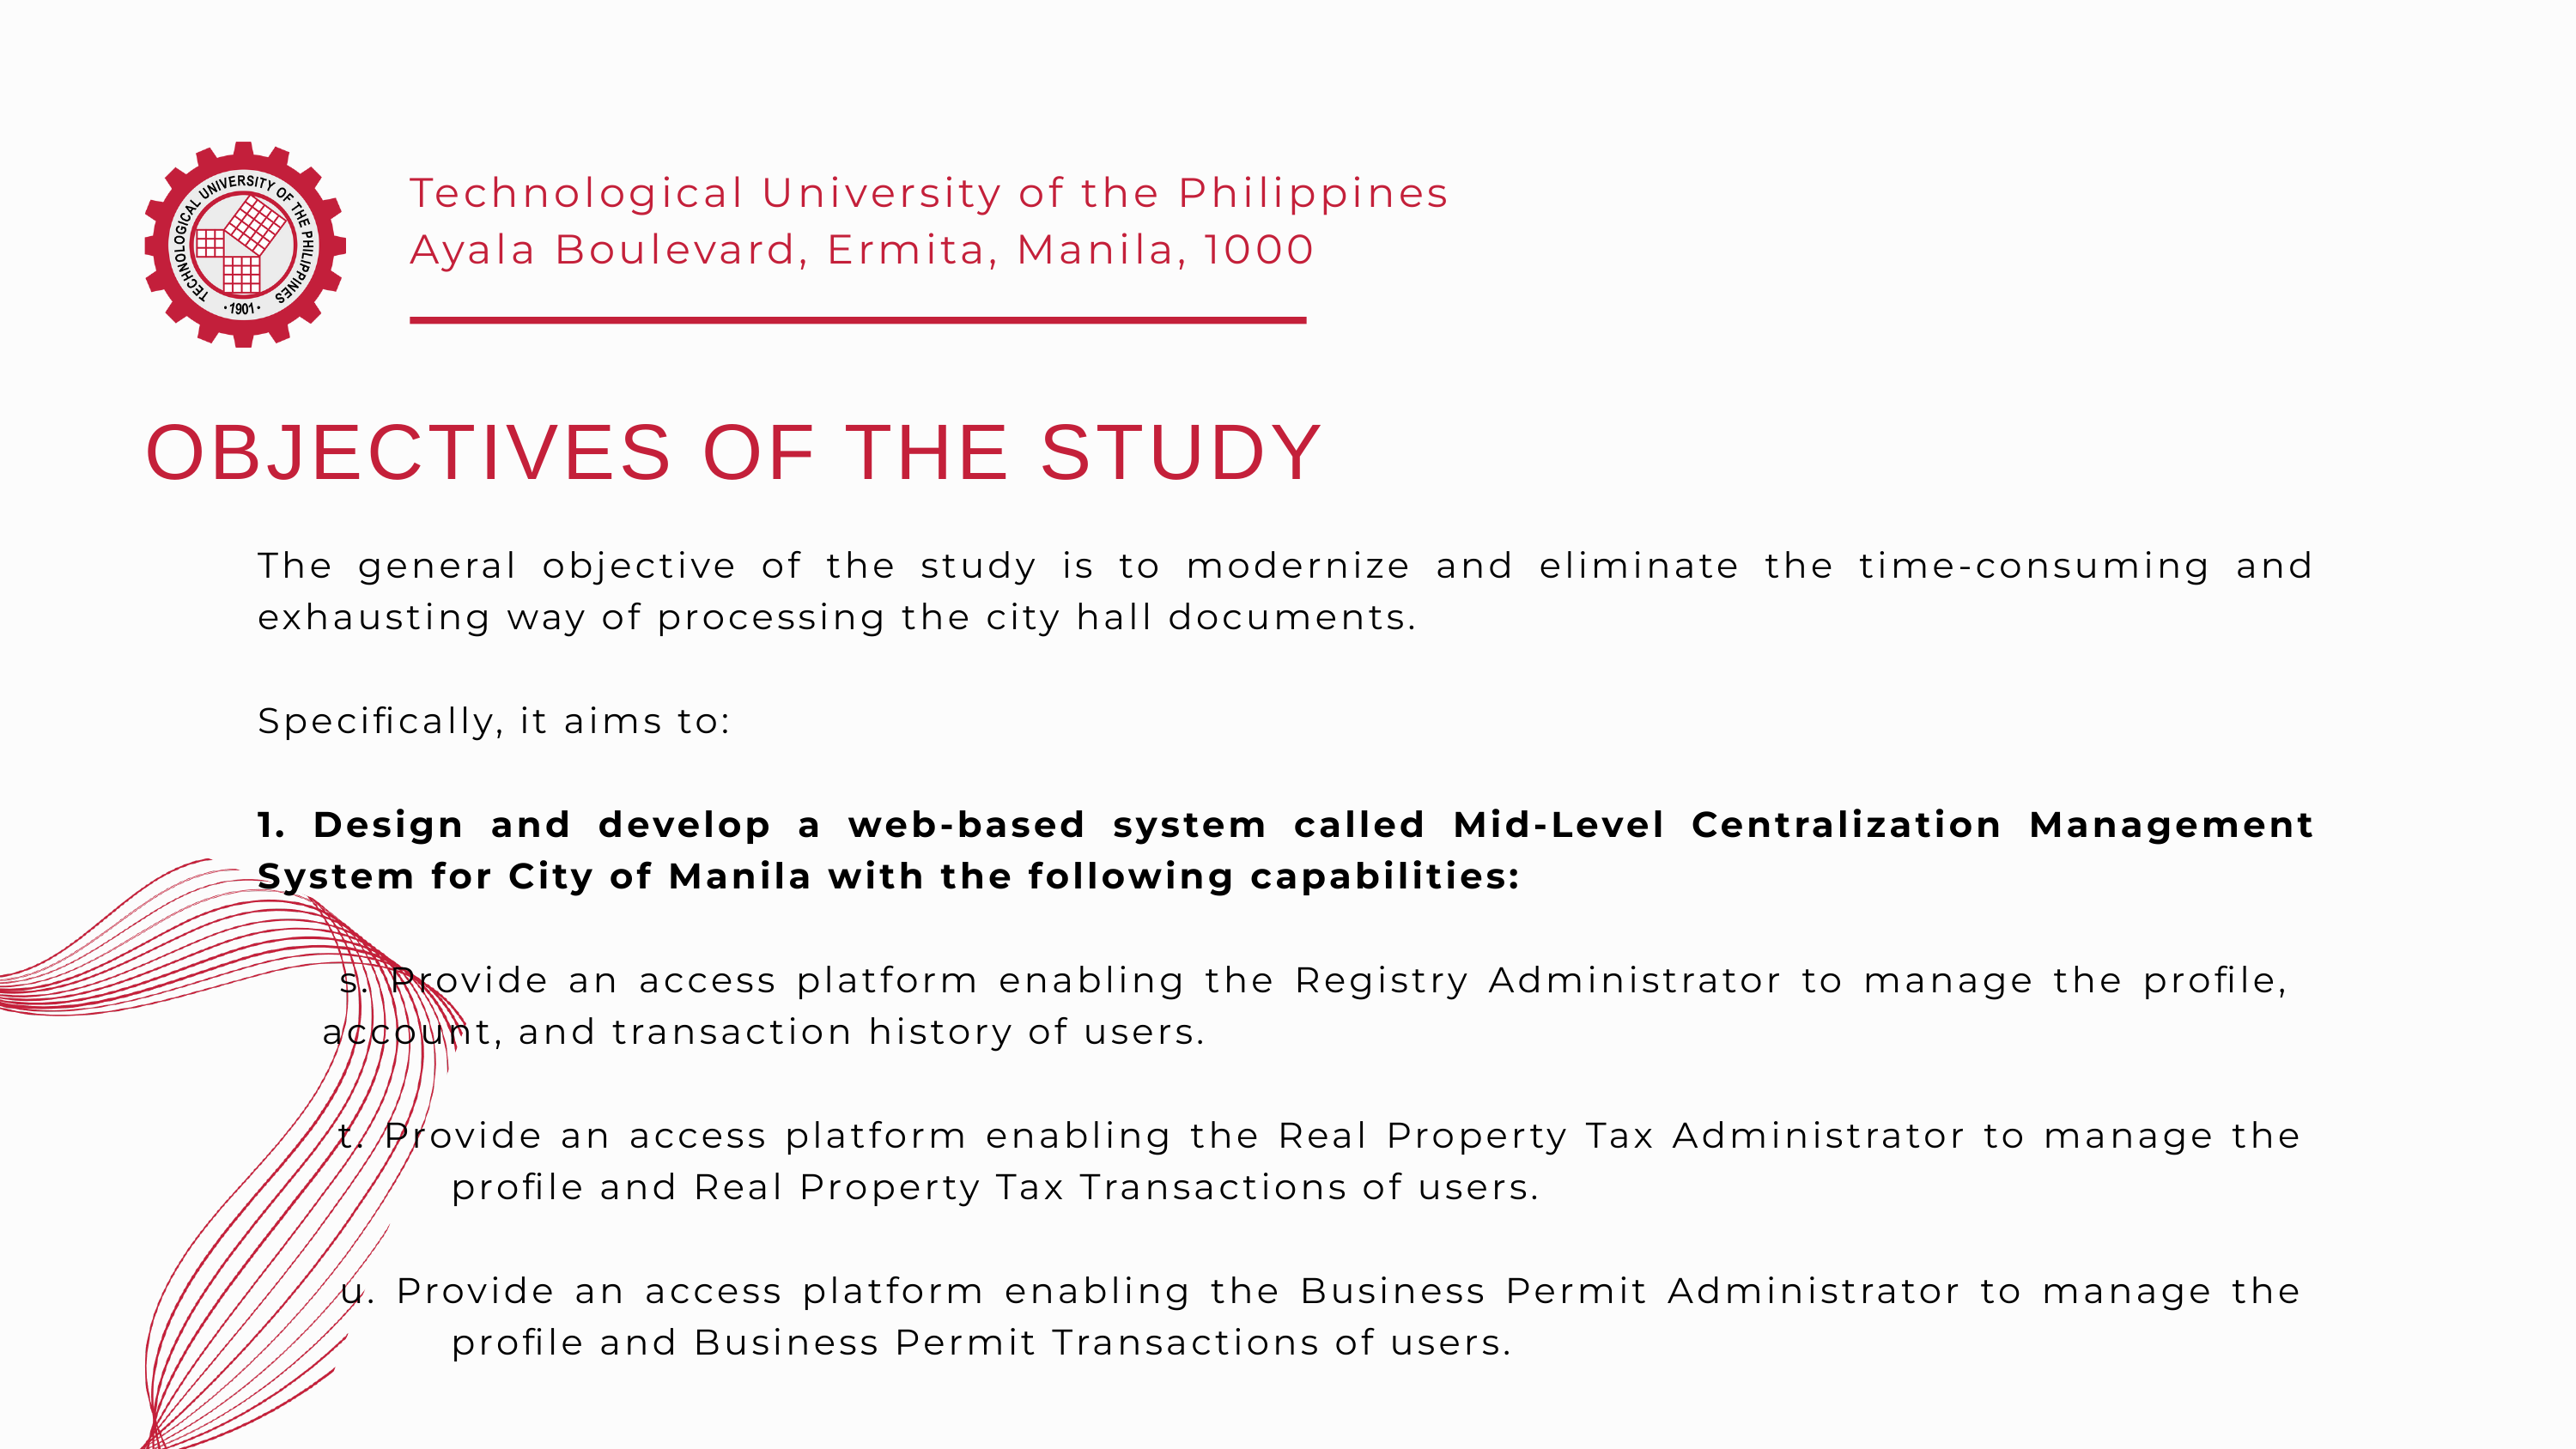

Technological University of the Philippines
Ayala Boulevard, Ermita, Manila, 1000

OBJECTIVES OF THE STUDY
The general objective of the study is to modernize and eliminate the time-consuming and exhausting way of processing the city hall documents.

Specifically, it aims to:

1. Design and develop a web-based system called Mid-Level Centralization Management System for City of Manila with the following capabilities:

 s. Provide an access platform enabling the Registry Administrator to manage the profile, 	account, and transaction history of users.

 t. Provide an access platform enabling the Real Property Tax Administrator to manage the 	profile and Real Property Tax Transactions of users.

 u. Provide an access platform enabling the Business Permit Administrator to manage the 	profile and Business Permit Transactions of users.